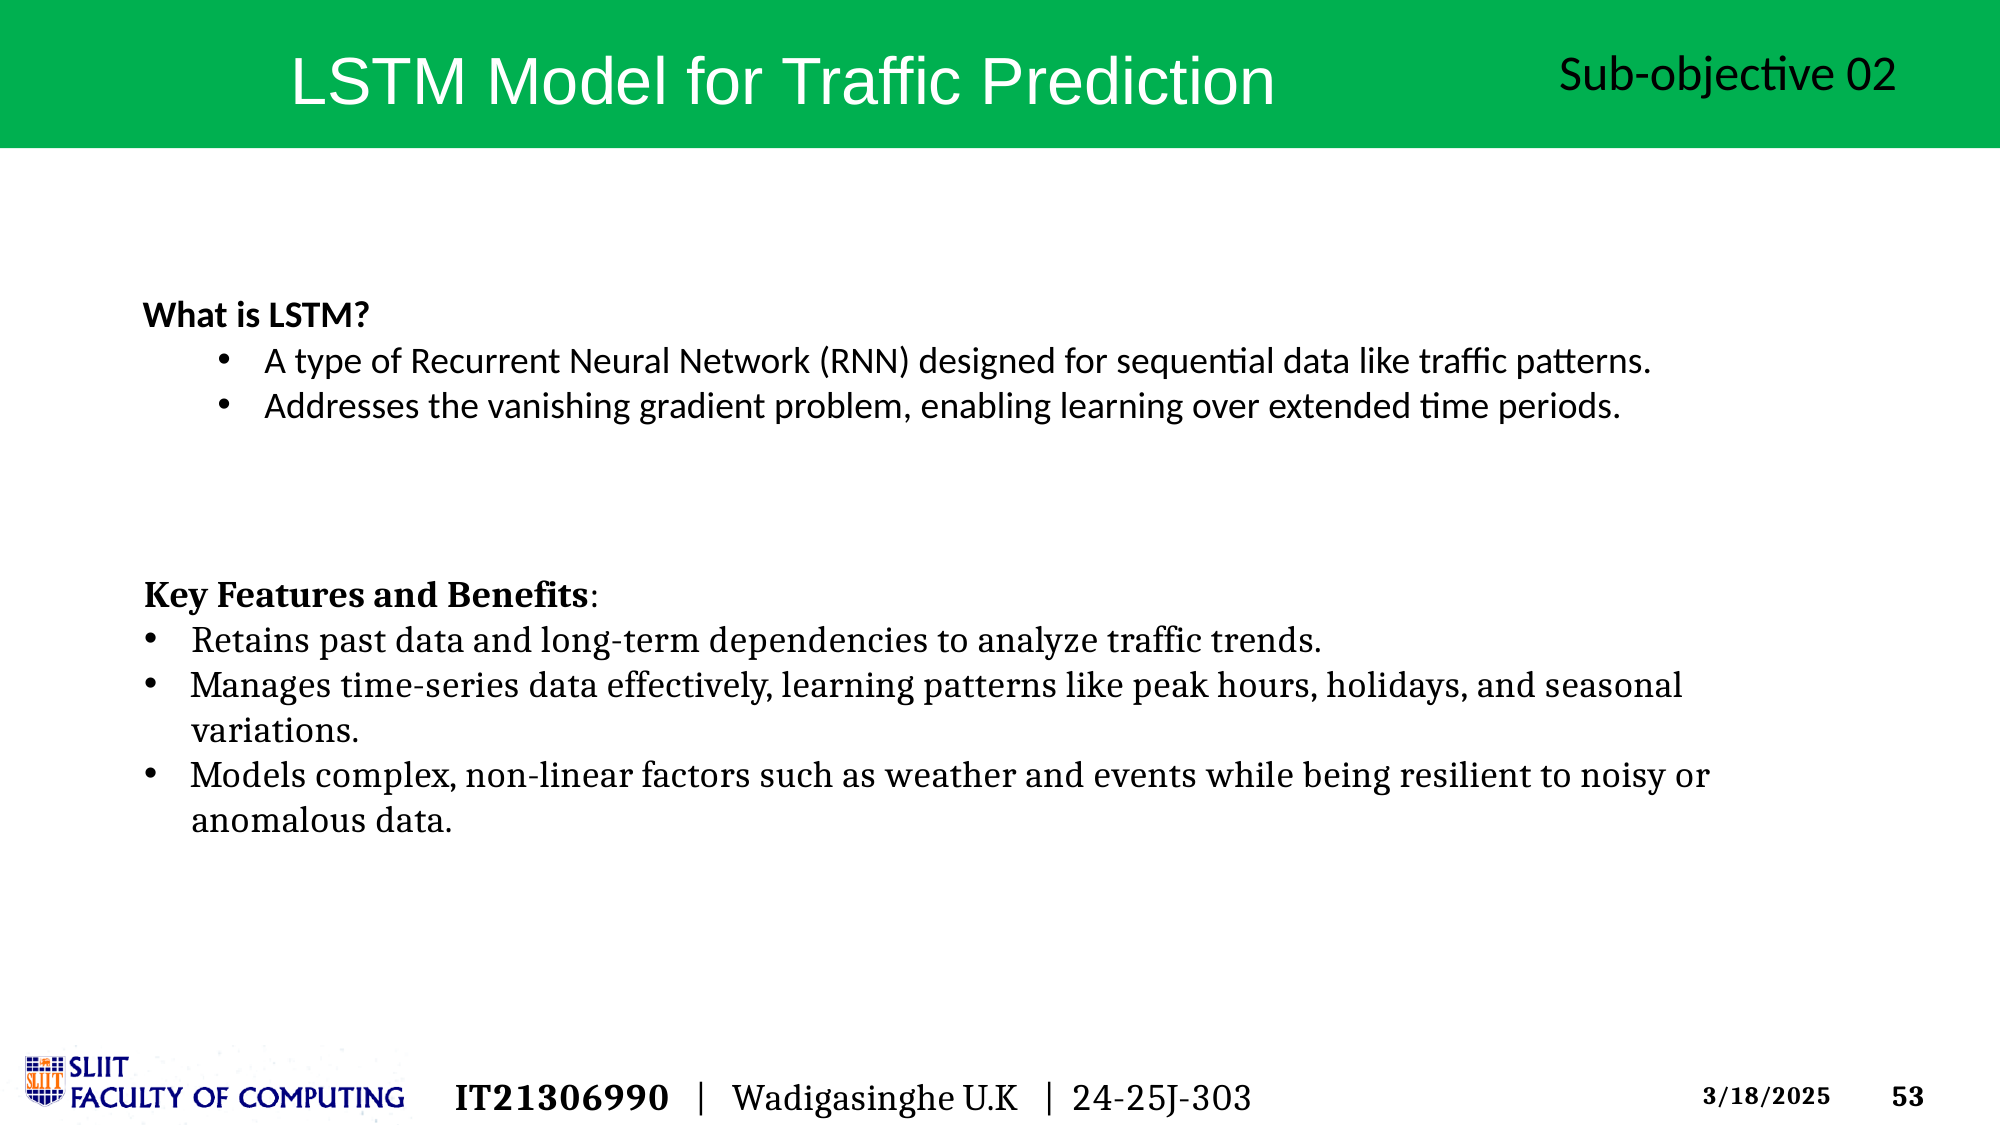

3/18/2025

# LSTM Model for Traffic Prediction
Sub-objective 02

What is LSTM?
A type of Recurrent Neural Network (RNN) designed for sequential data like traffic patterns.
Addresses the vanishing gradient problem, enabling learning over extended time periods.
Key Features and Benefits:
Retains past data and long-term dependencies to analyze traffic trends.
Manages time-series data effectively, learning patterns like peak hours, holidays, and seasonal variations.
Models complex, non-linear factors such as weather and events while being resilient to noisy or anomalous data.

IT21306990   |   Wadigasinghe U.K   |  24-25J-303